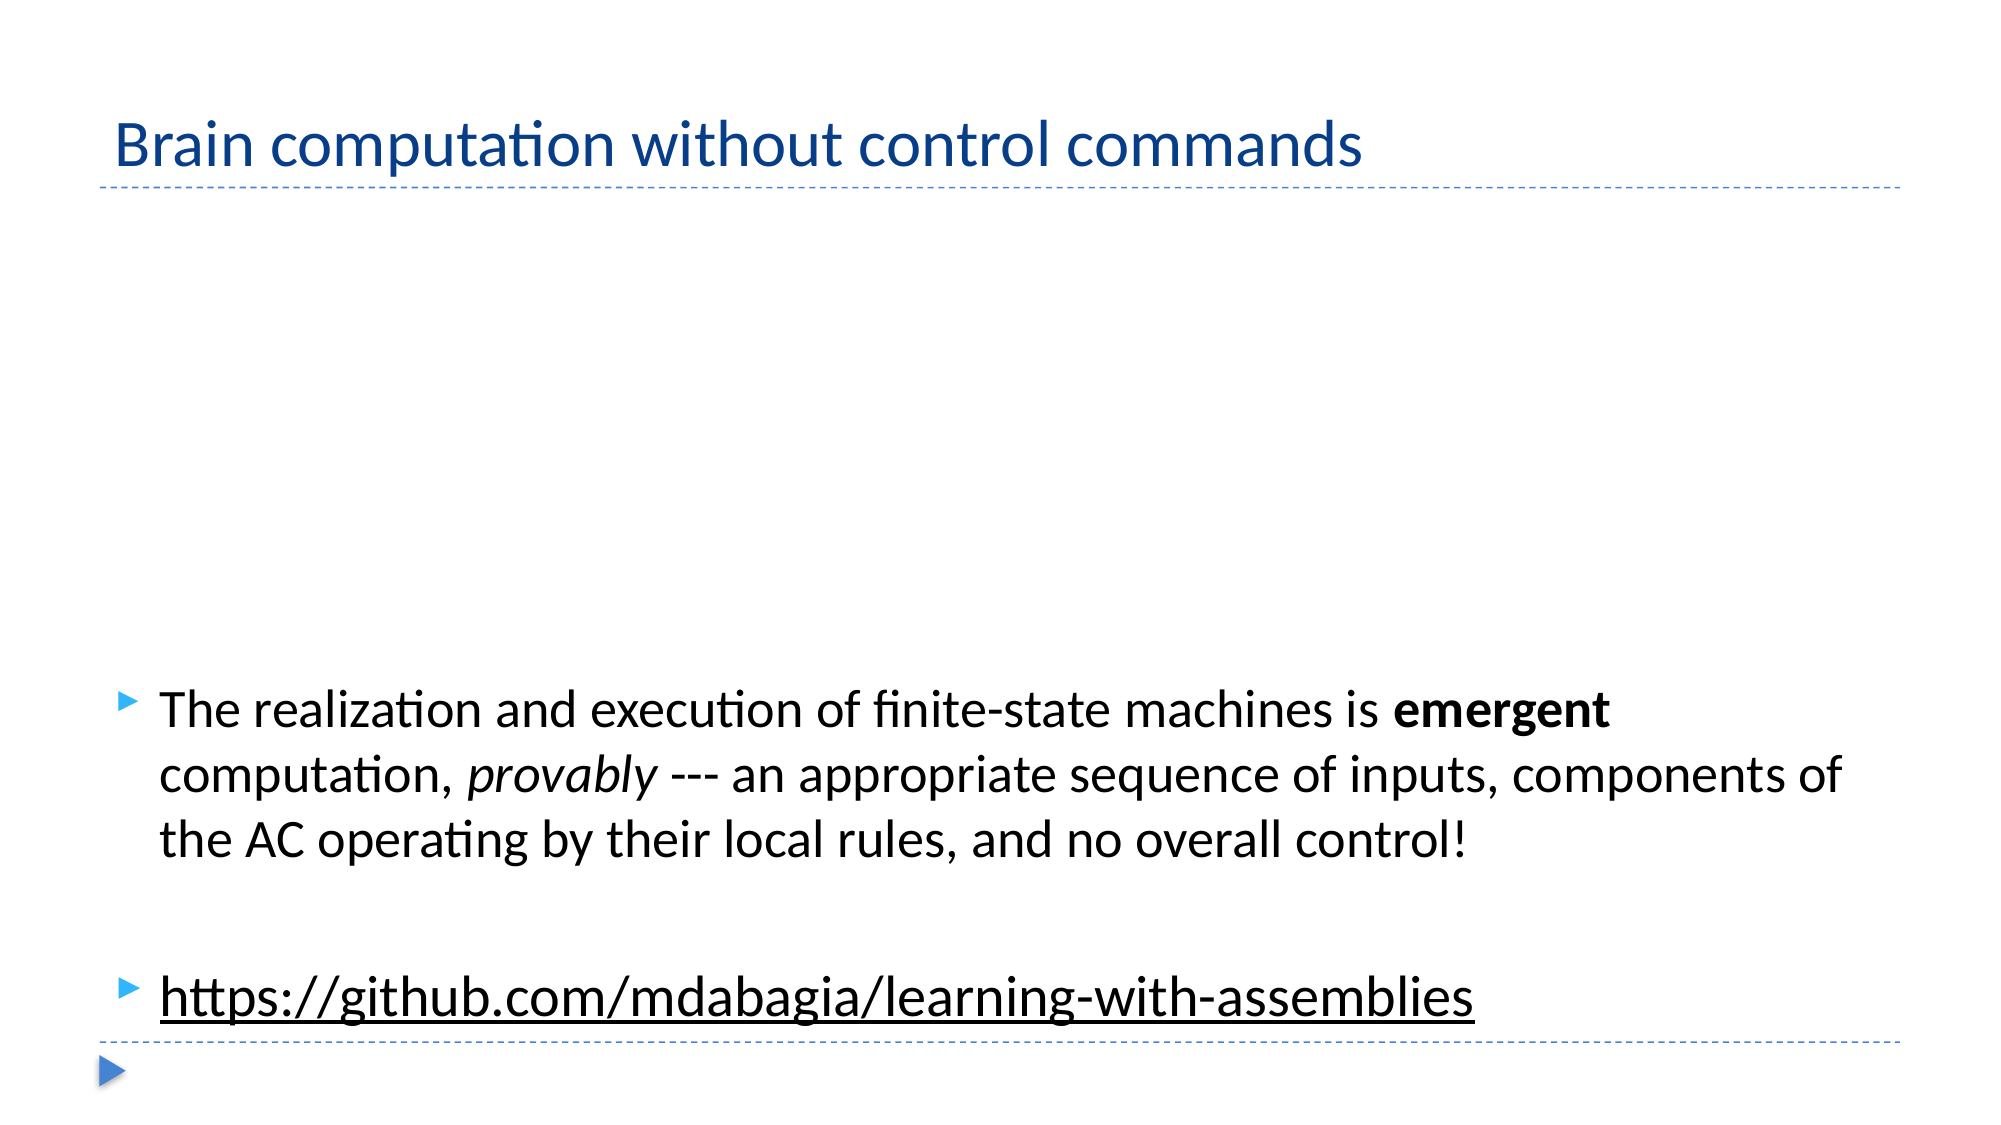

# Brain computation without control commands

The realization and execution of finite-state machines is emergent computation, provably --- an appropriate sequence of inputs, components of the AC operating by their local rules, and no overall control!

https://github.com/mdabagia/learning-with-assemblies